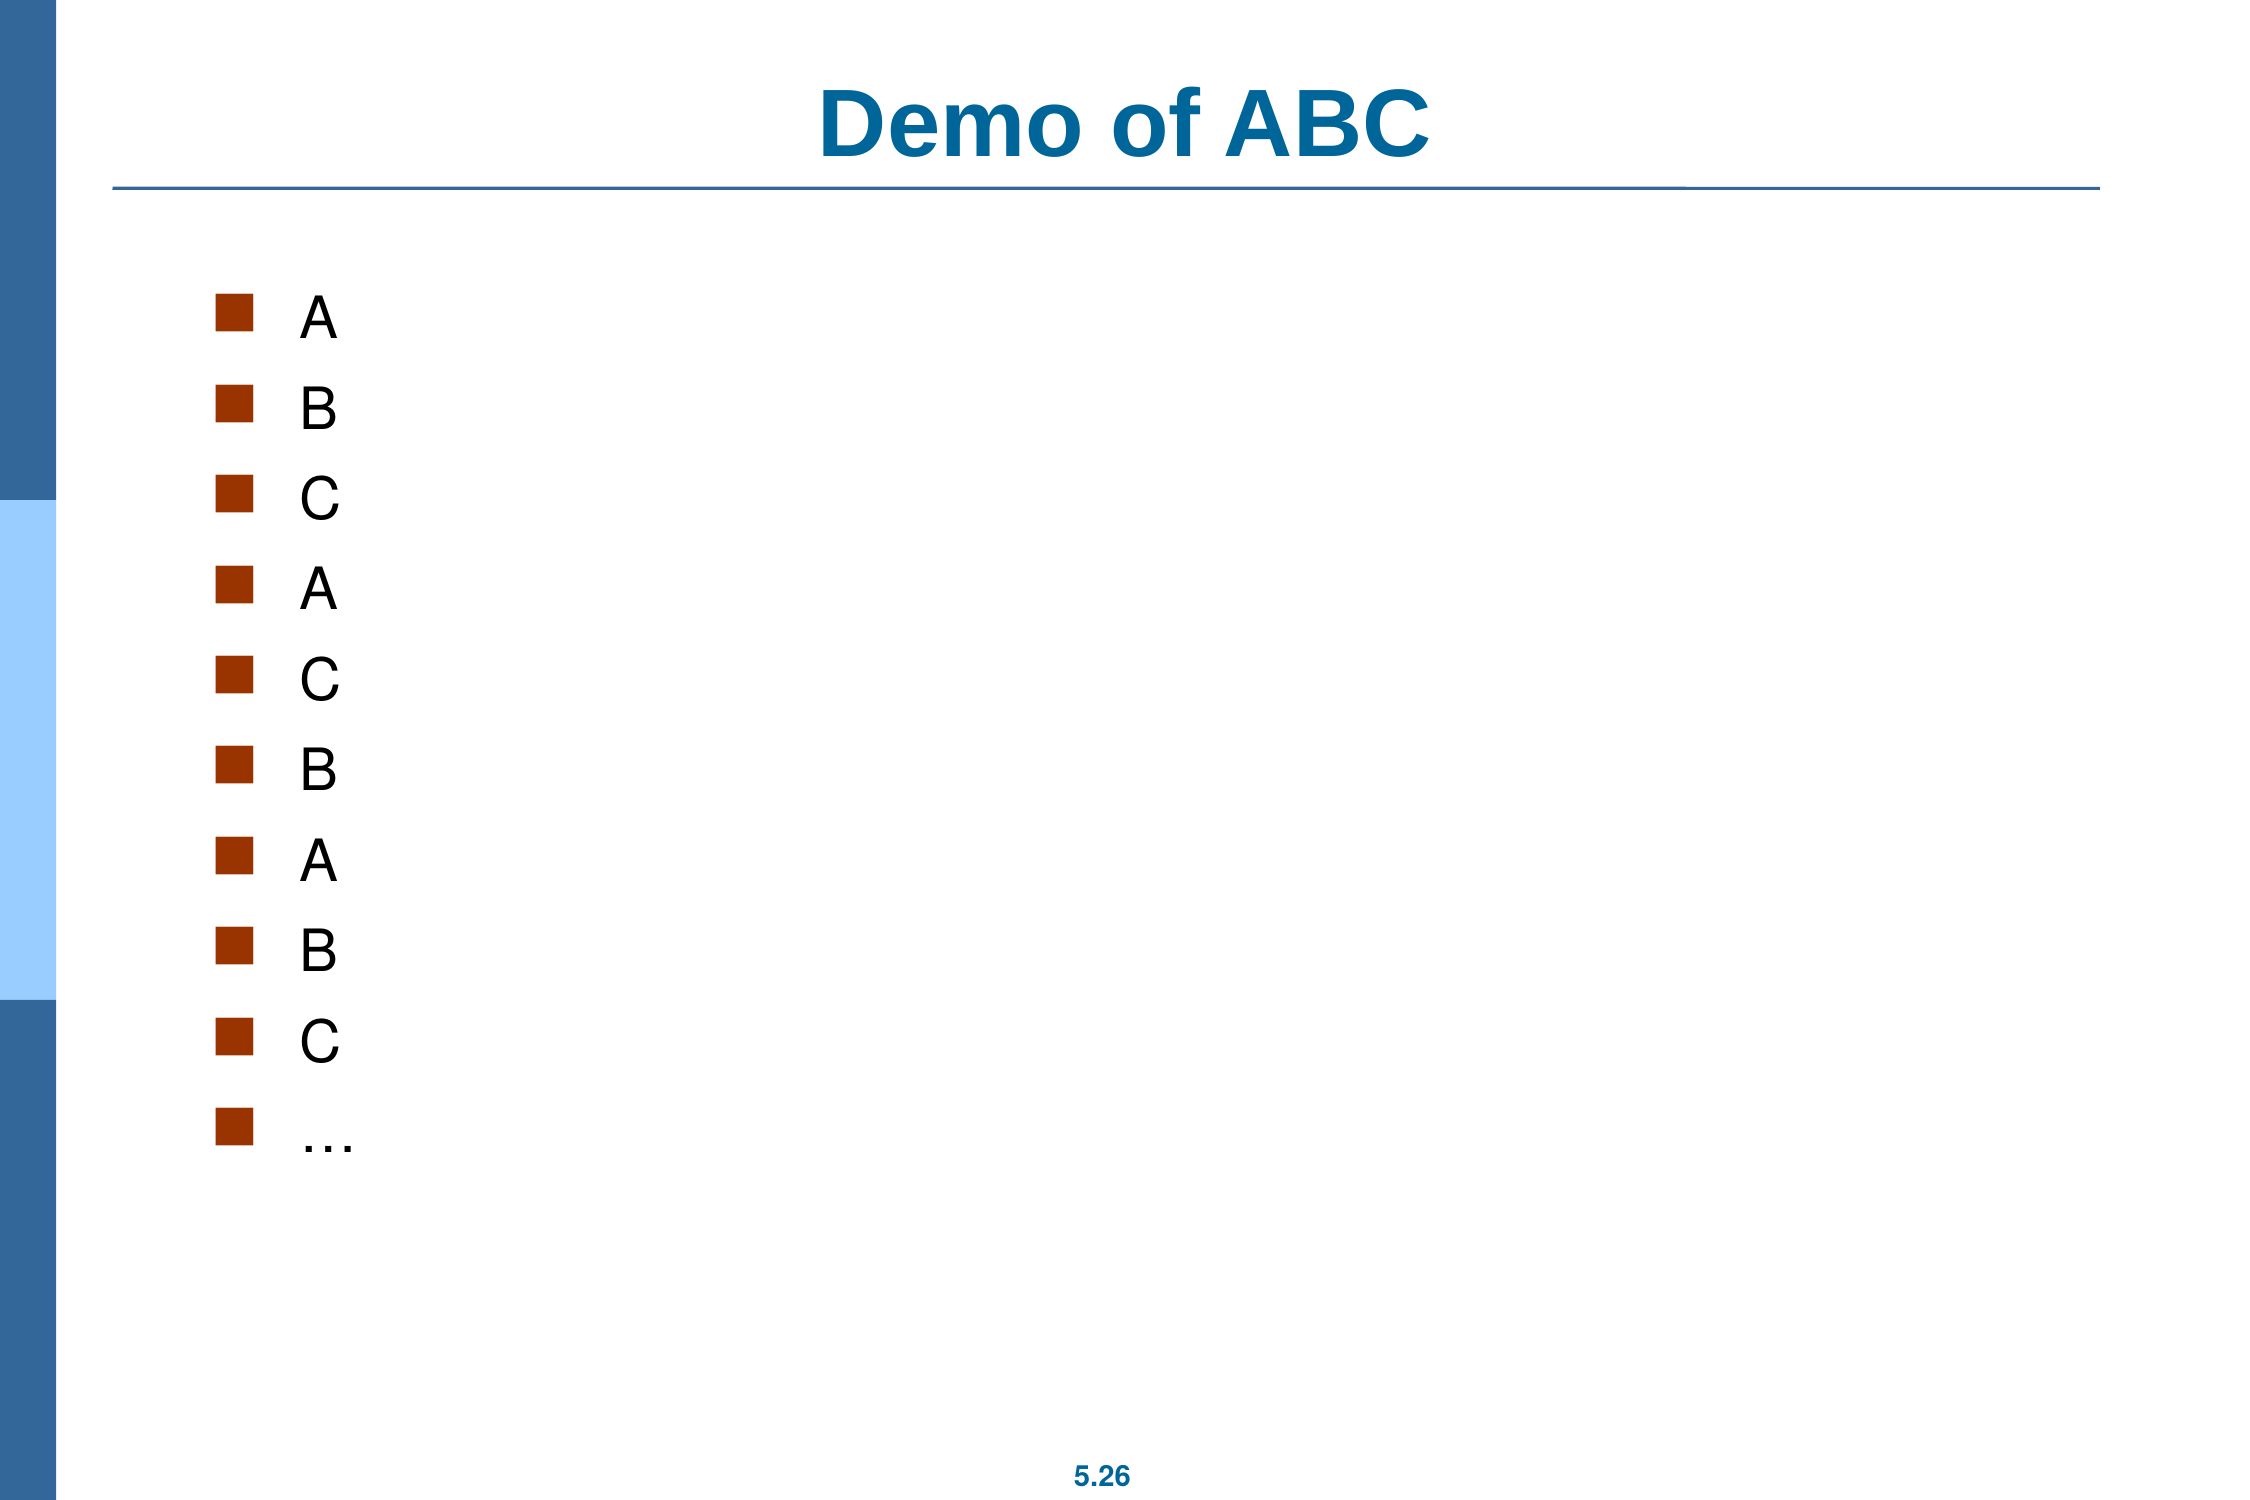

# Demo of ABC
A
B
C
A
C
B
A
B
C
…